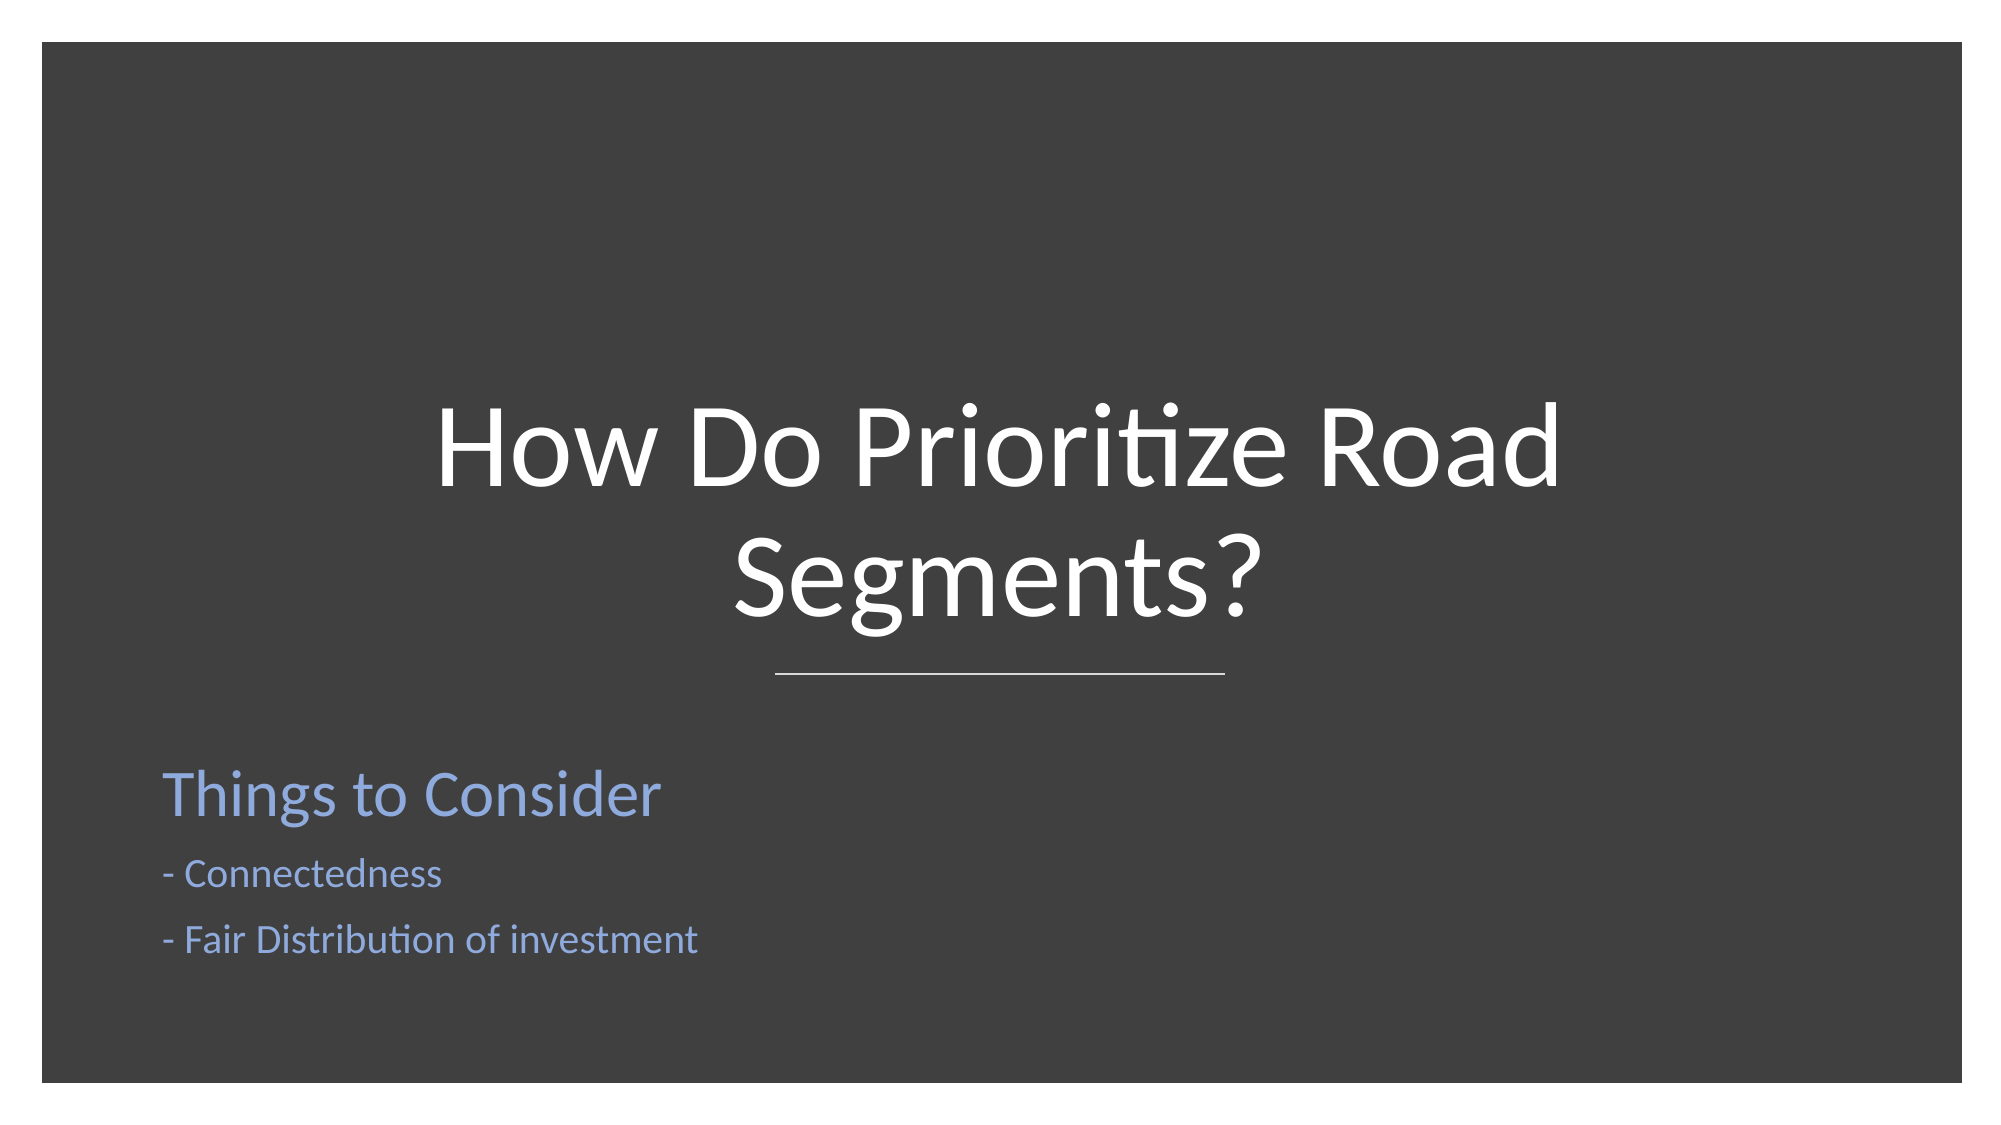

# How Do Prioritize Road Segments?
Things to Consider
- Connectedness
- Fair Distribution of investment